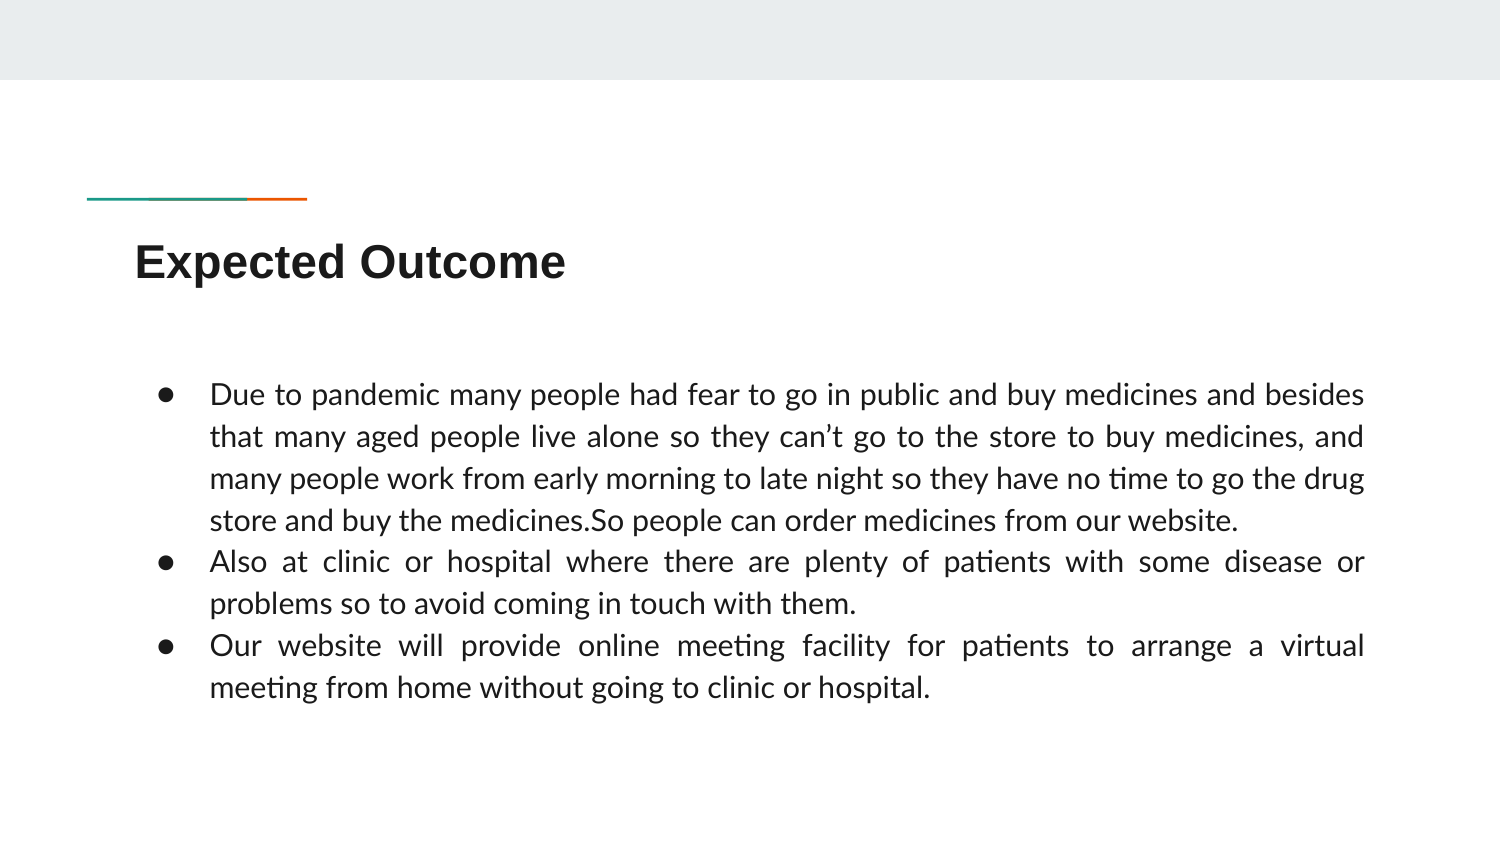

# Expected Outcome
Due to pandemic many people had fear to go in public and buy medicines and besides that many aged people live alone so they can’t go to the store to buy medicines, and many people work from early morning to late night so they have no time to go the drug store and buy the medicines.So people can order medicines from our website.
Also at clinic or hospital where there are plenty of patients with some disease or problems so to avoid coming in touch with them.
Our website will provide online meeting facility for patients to arrange a virtual meeting from home without going to clinic or hospital.